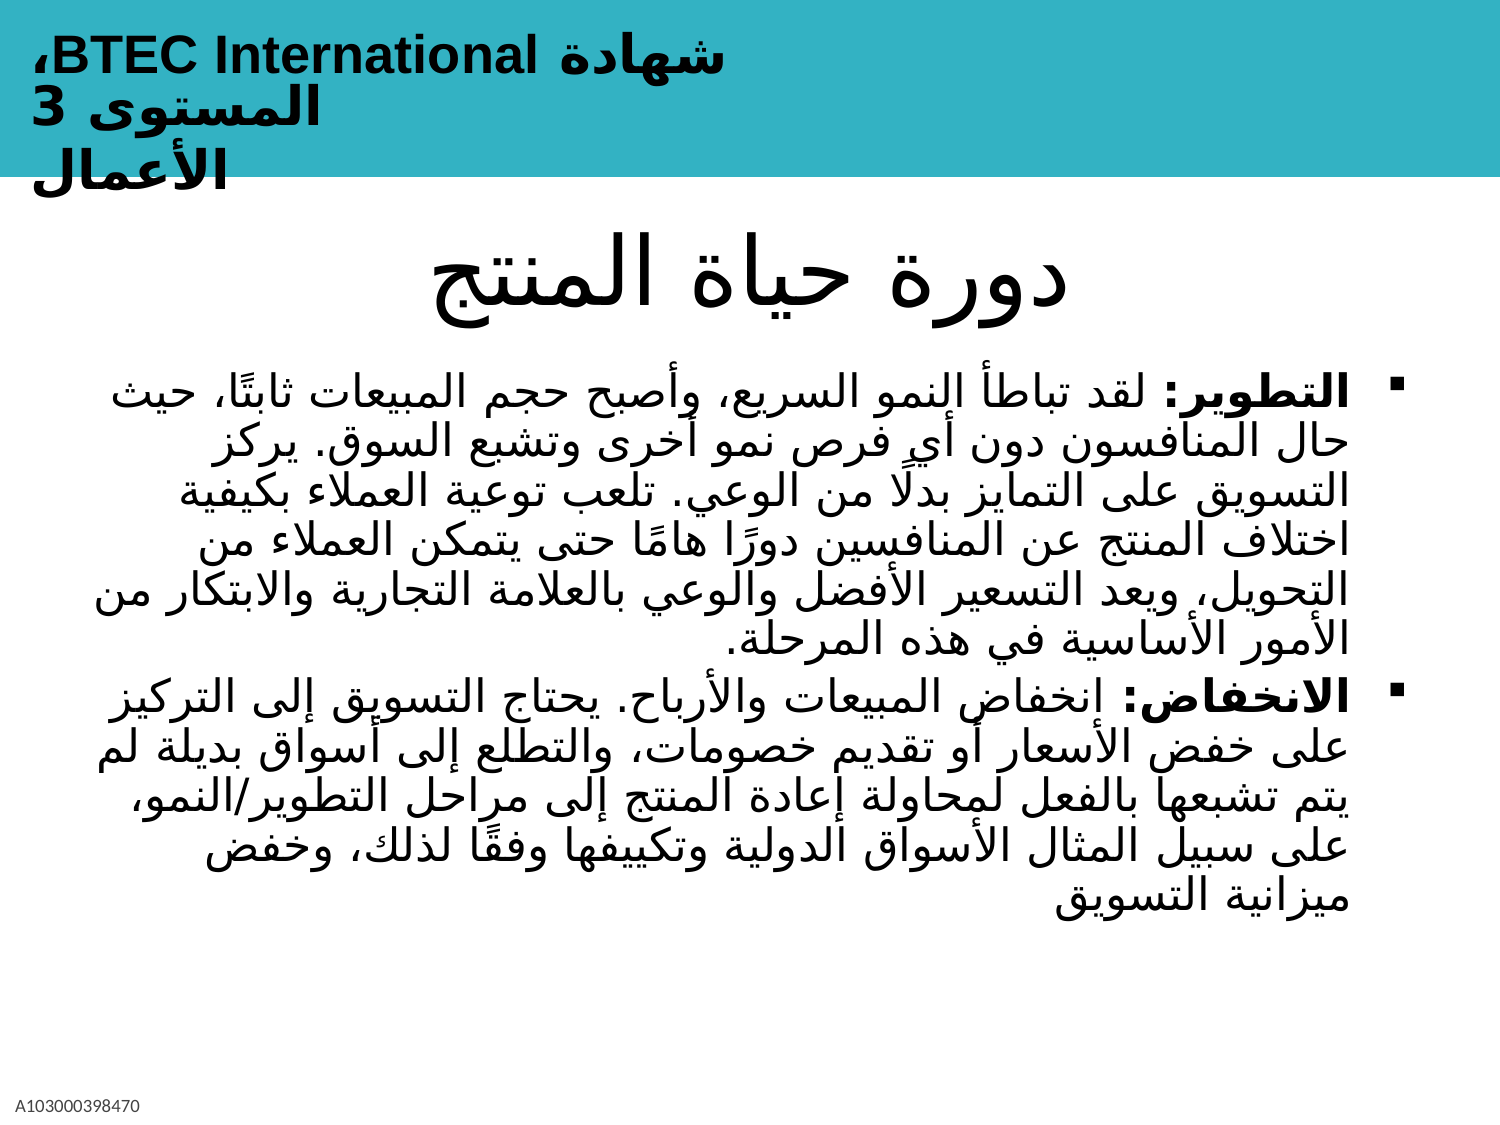

# دورة حياة المنتج
التطوير: لقد تباطأ النمو السريع، وأصبح حجم المبيعات ثابتًا، حيث حال المنافسون دون أي فرص نمو أخرى وتشبع السوق. يركز التسويق على التمايز بدلًا من الوعي. تلعب توعية العملاء بكيفية اختلاف المنتج عن المنافسين دورًا هامًا حتى يتمكن العملاء من التحويل، ويعد التسعير الأفضل والوعي بالعلامة التجارية والابتكار من الأمور الأساسية في هذه المرحلة.
الانخفاض: انخفاض المبيعات والأرباح. يحتاج التسويق إلى التركيز على خفض الأسعار أو تقديم خصومات، والتطلع إلى أسواق بديلة لم يتم تشبعها بالفعل لمحاولة إعادة المنتج إلى مراحل التطوير/النمو، على سبيل المثال الأسواق الدولية وتكييفها وفقًا لذلك، وخفض ميزانية التسويق
A103000398470